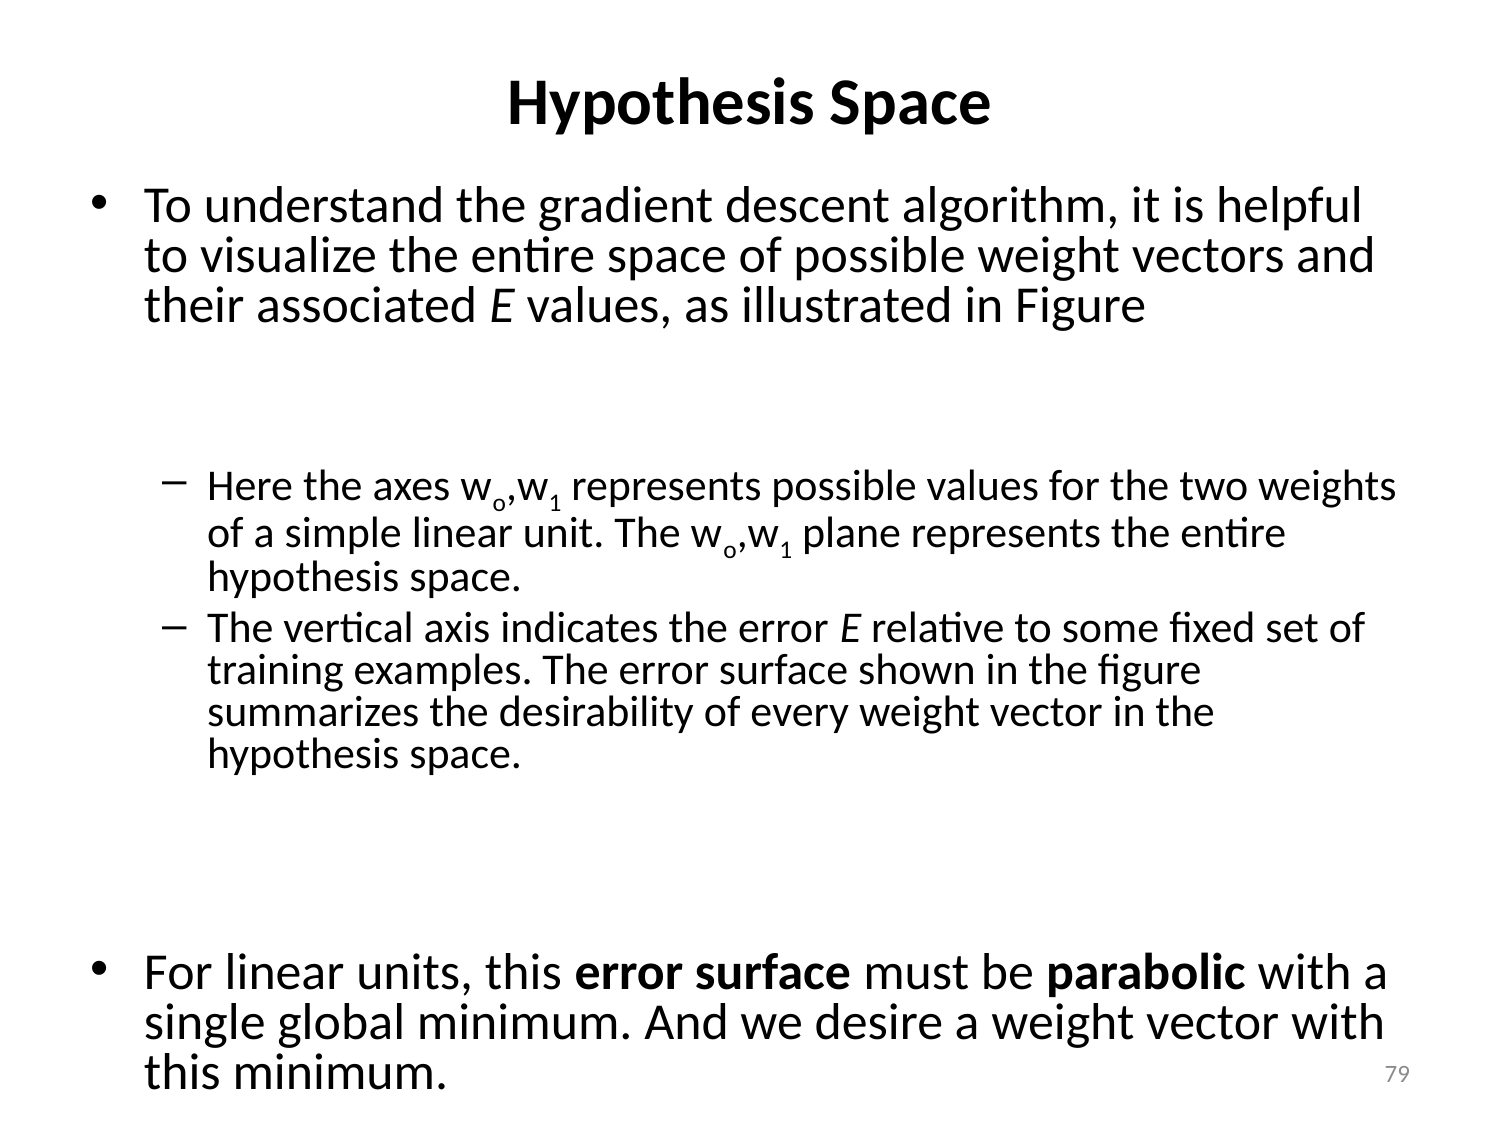

# Hypothesis Space
To understand the gradient descent algorithm, it is helpful to visualize the entire space of possible weight vectors and their associated E values, as illustrated in Figure

Here the axes wo,w1 represents possible values for the two weights of a simple linear unit. The wo,w1 plane represents the entire hypothesis space.
The vertical axis indicates the error E relative to some fixed set of training examples. The error surface shown in the figure summarizes the desirability of every weight vector in the hypothesis space.

For linear units, this error surface must be parabolic with a single global minimum. And we desire a weight vector with this minimum.
79